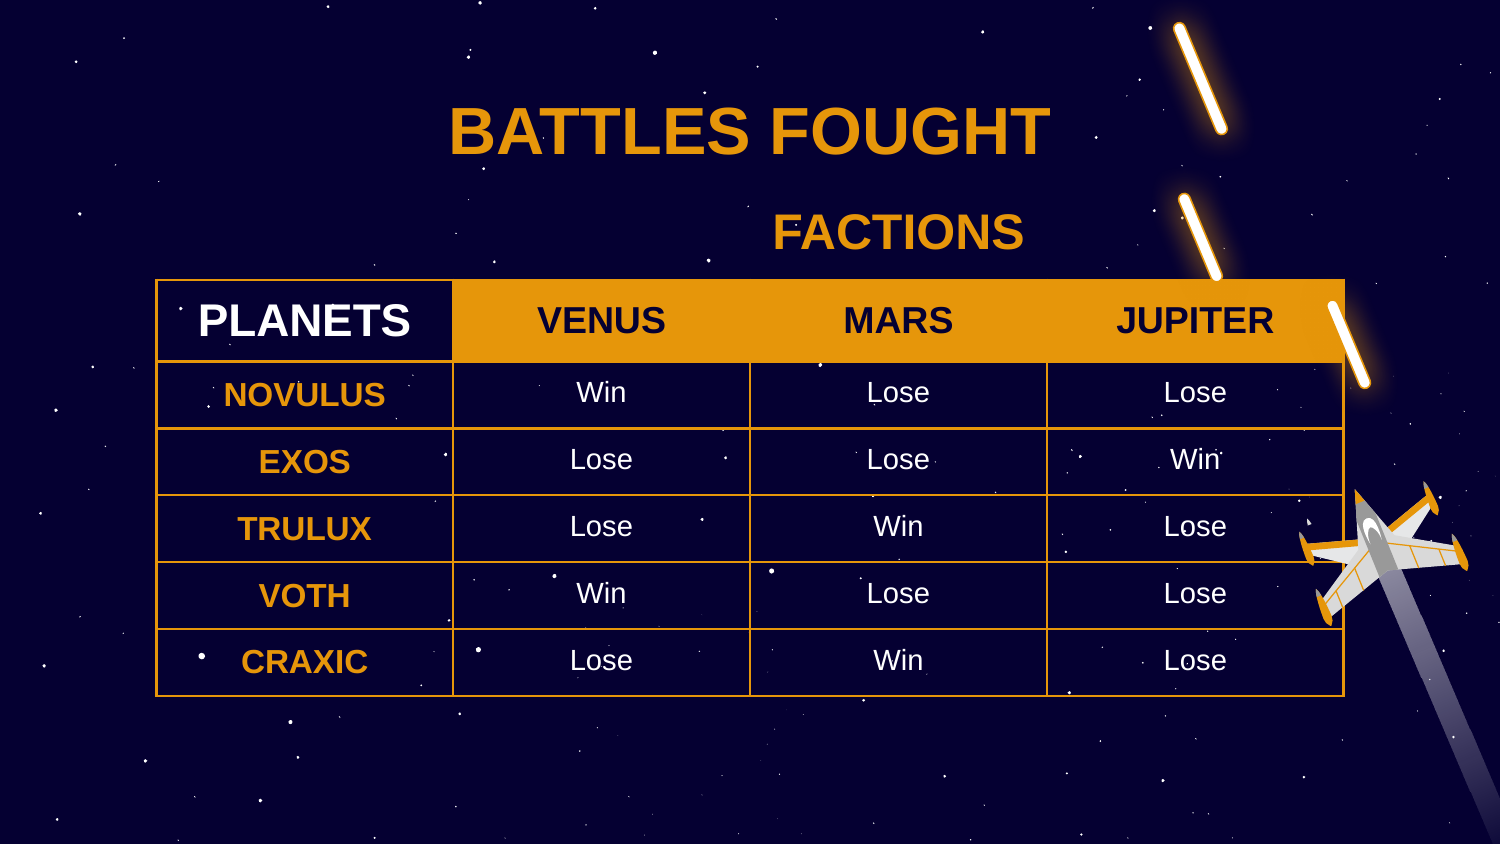

# BATTLES FOUGHT

FACTIONS
| PLANETS | VENUS | MARS | JUPITER |
| --- | --- | --- | --- |
| NOVULUS | Win | Lose | Lose |
| EXOS | Lose | Lose | Win |
| TRULUX | Lose | Win | Lose |
| VOTH | Win | Lose | Lose |
| CRAXIC | Lose | Win | Lose |